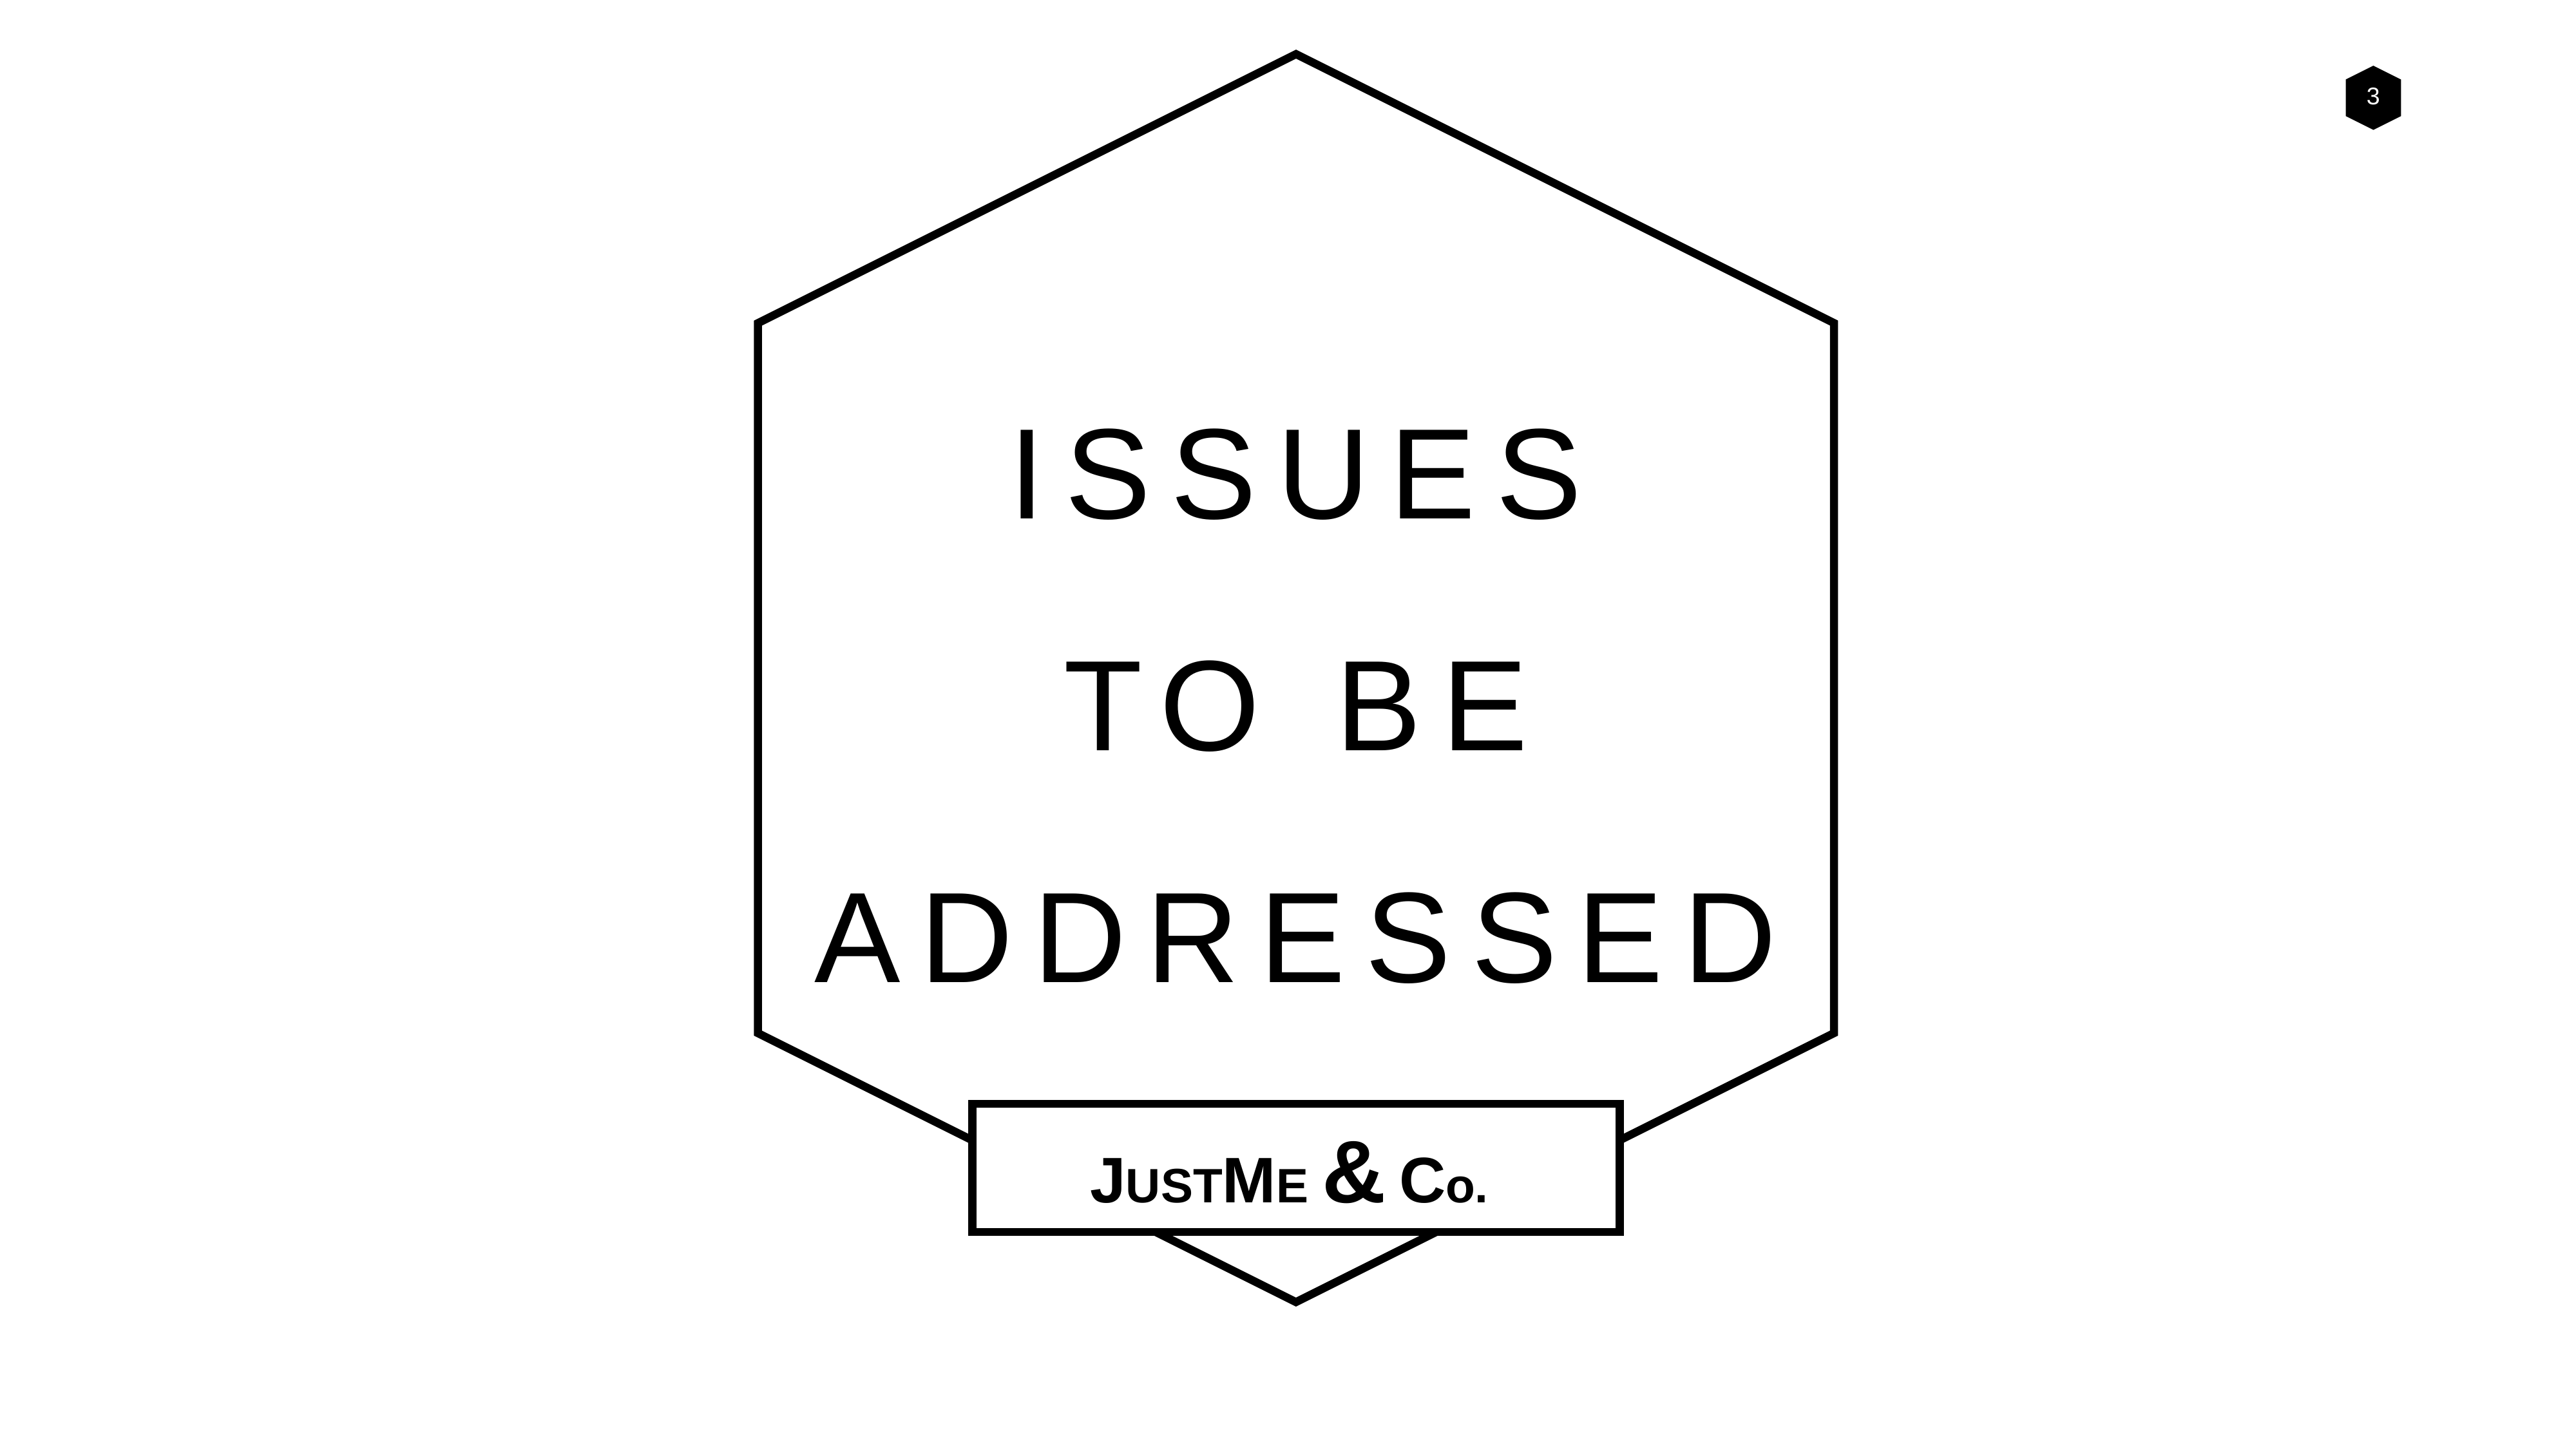

ISSUES
TO BE
ADDRESSED

JUSTME & Co.